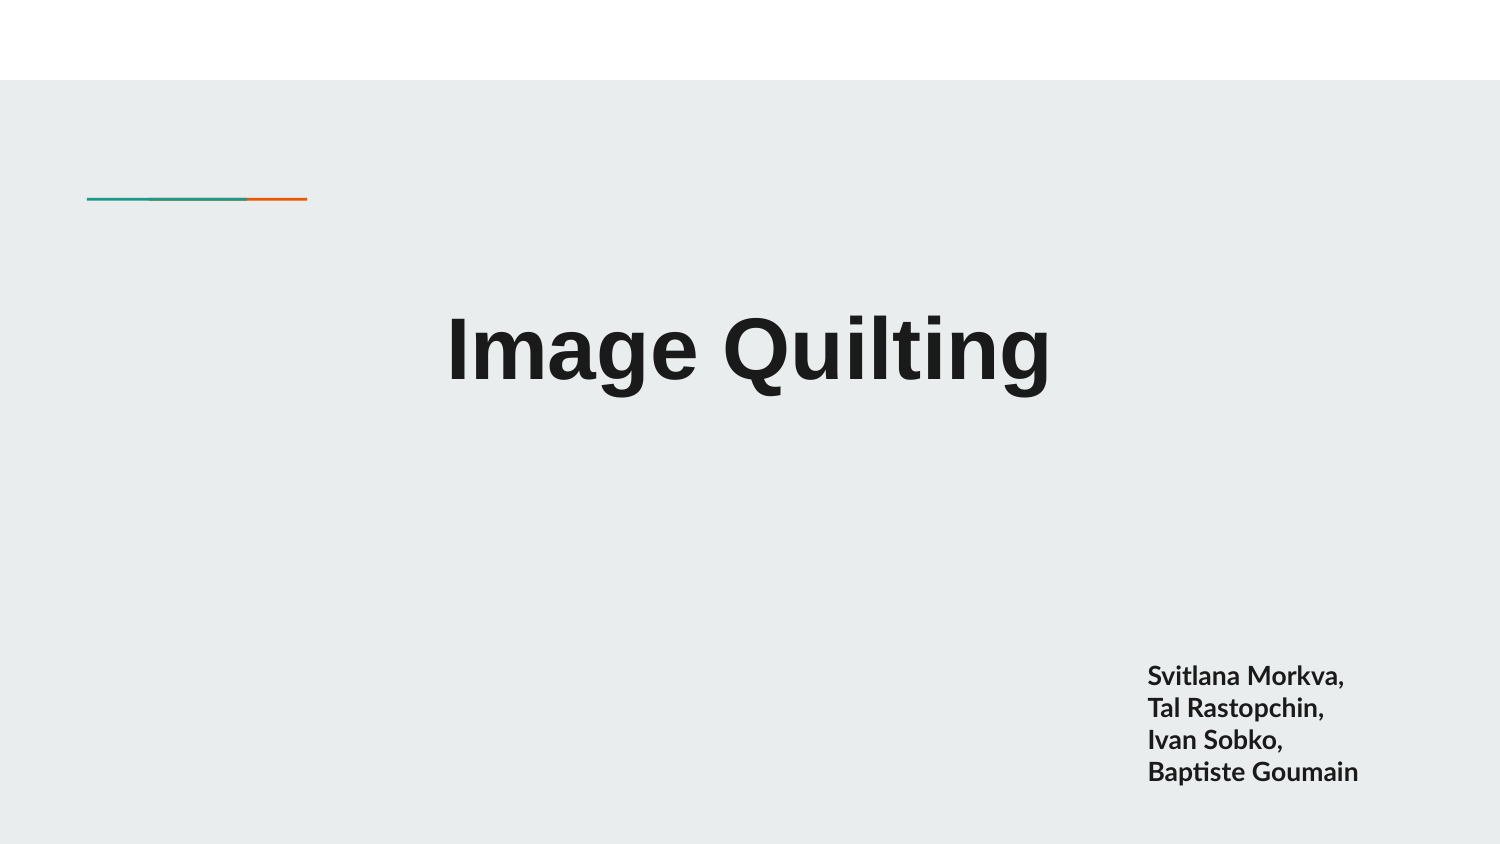

# Image Quilting
Svitlana Morkva,
Tal Rastopchin,
Ivan Sobko,
Baptiste Goumain